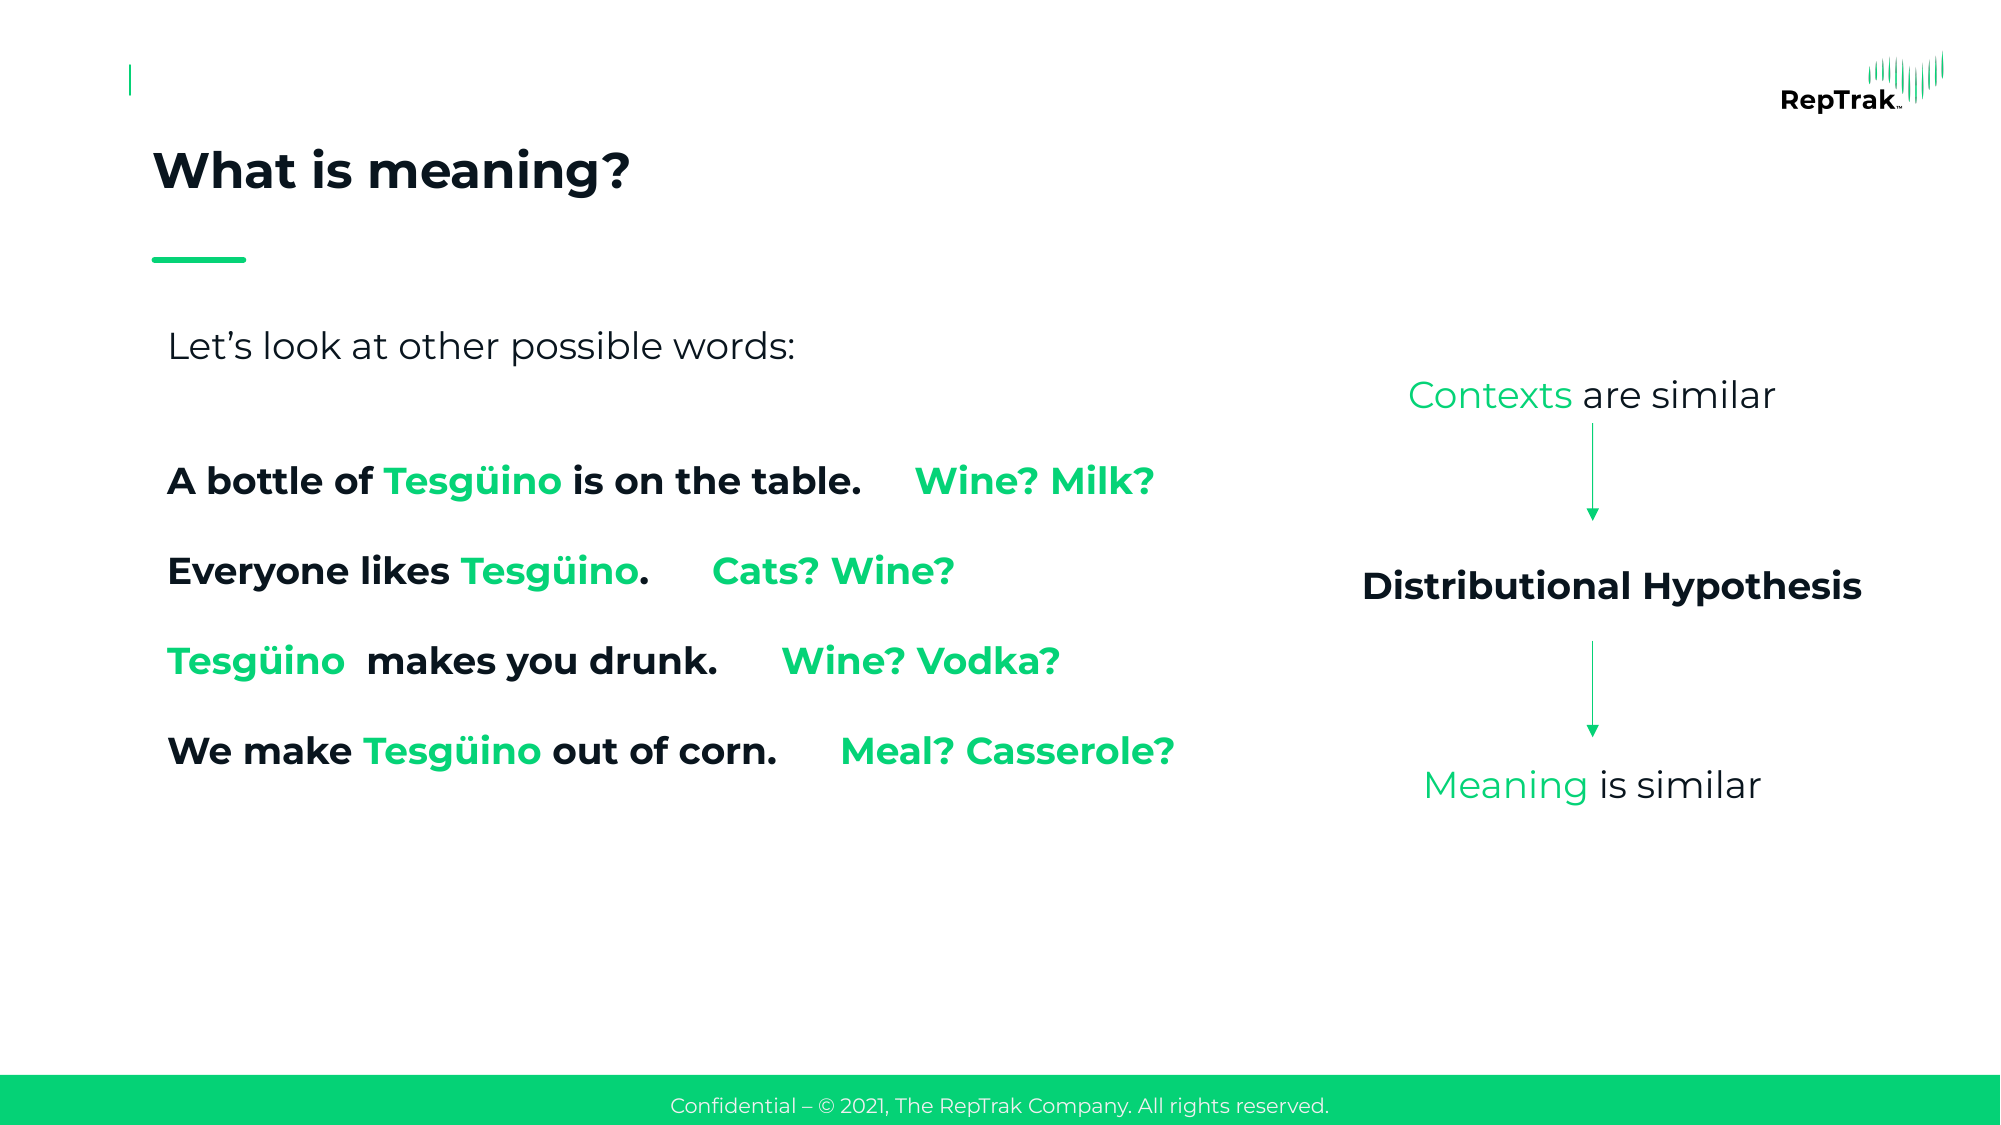

# What is meaning?
Let’s look at other possible words:

A bottle of Tesgüino is on the table.     Wine? Milk?

Everyone likes Tesgüino.      Cats? Wine?

Tesgüino  makes you drunk.      Wine? Vodka?

We make Tesgüino out of corn.      Meal? Casserole?

Contexts are similar
Distributional Hypothesis
Meaning is similar
Confidential – © 2021, The RepTrak Company. All rights reserved.